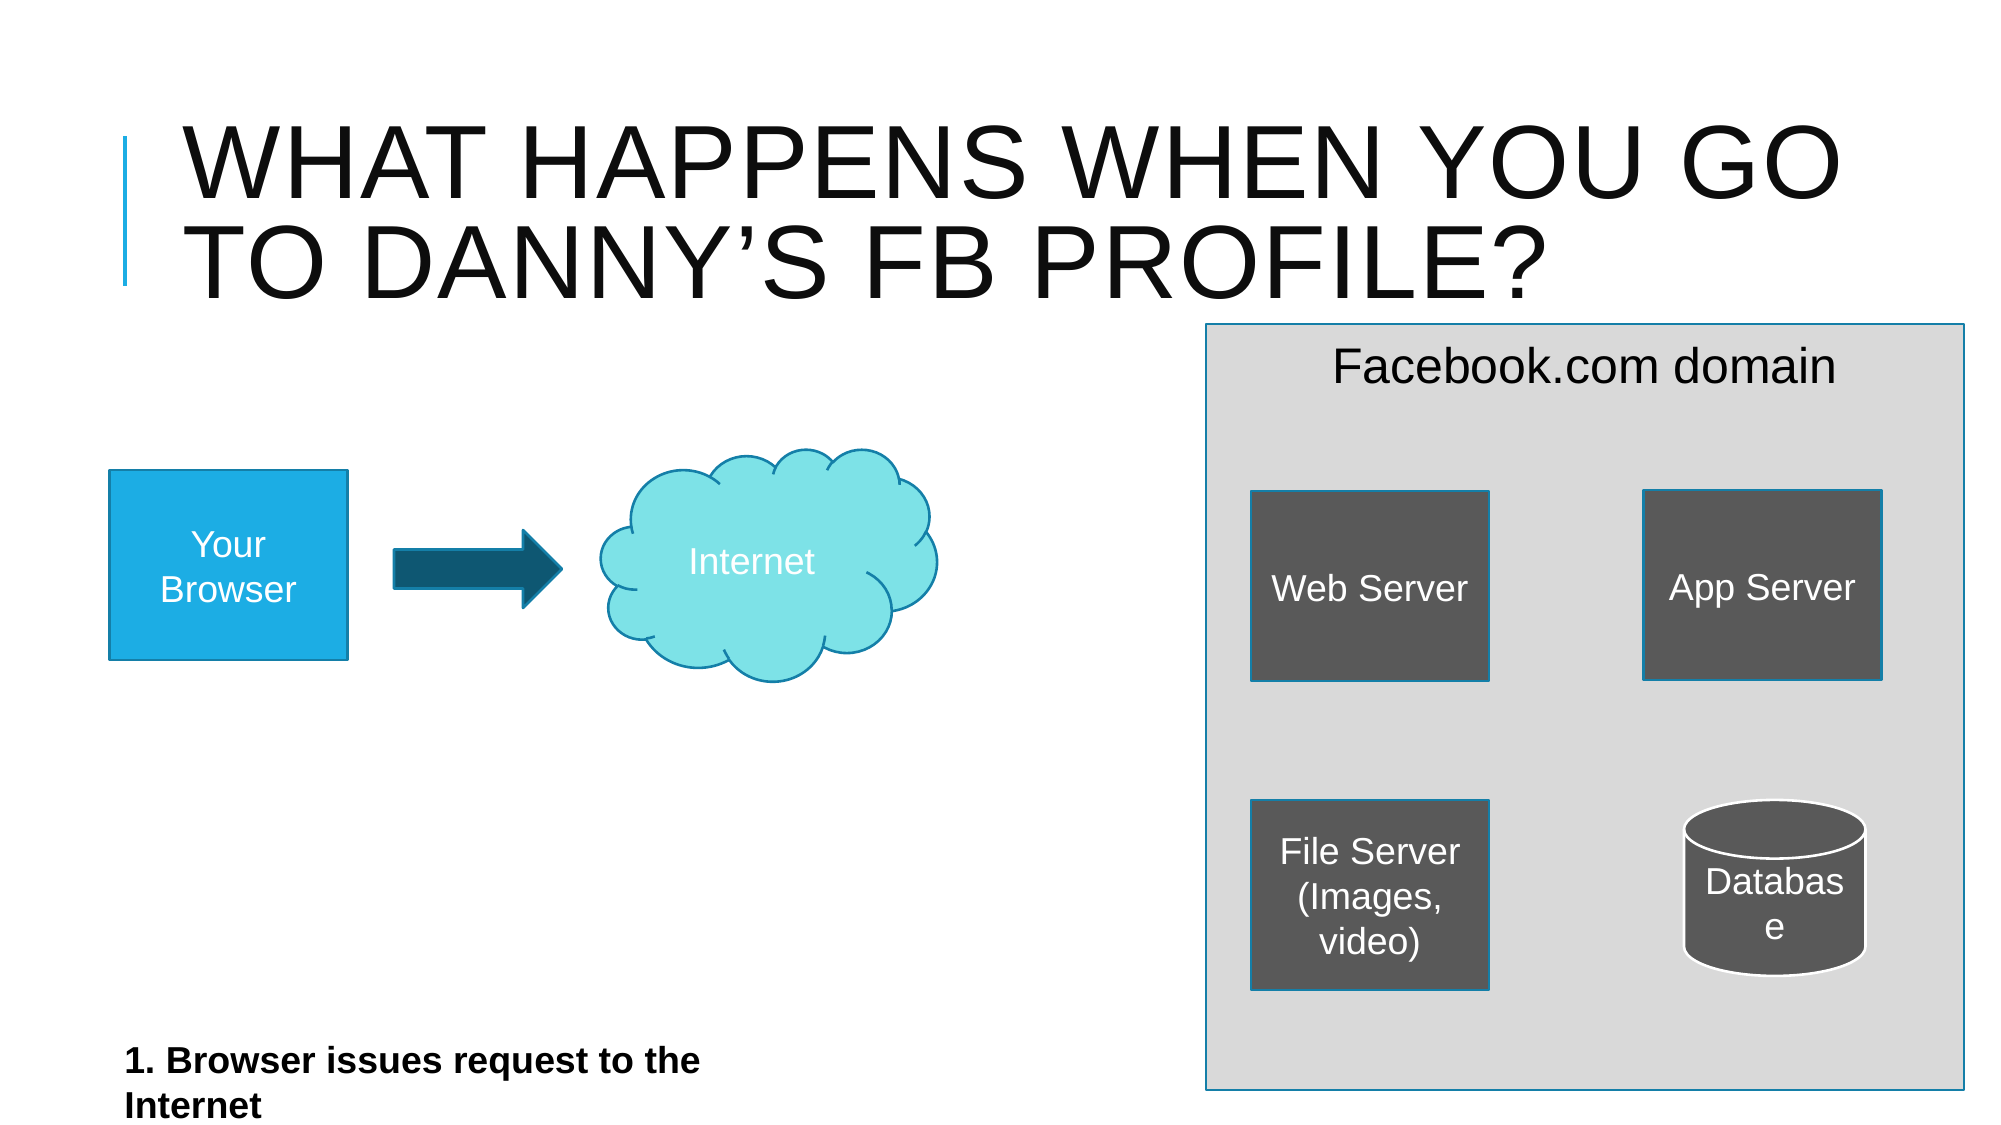

# What happens when You Go to Danny’s FB profile?

Facebook.com domain

Internet
Your Browser
App Server
Web Server

File Server
(Images, video)
Database
1. Browser issues request to the Internet